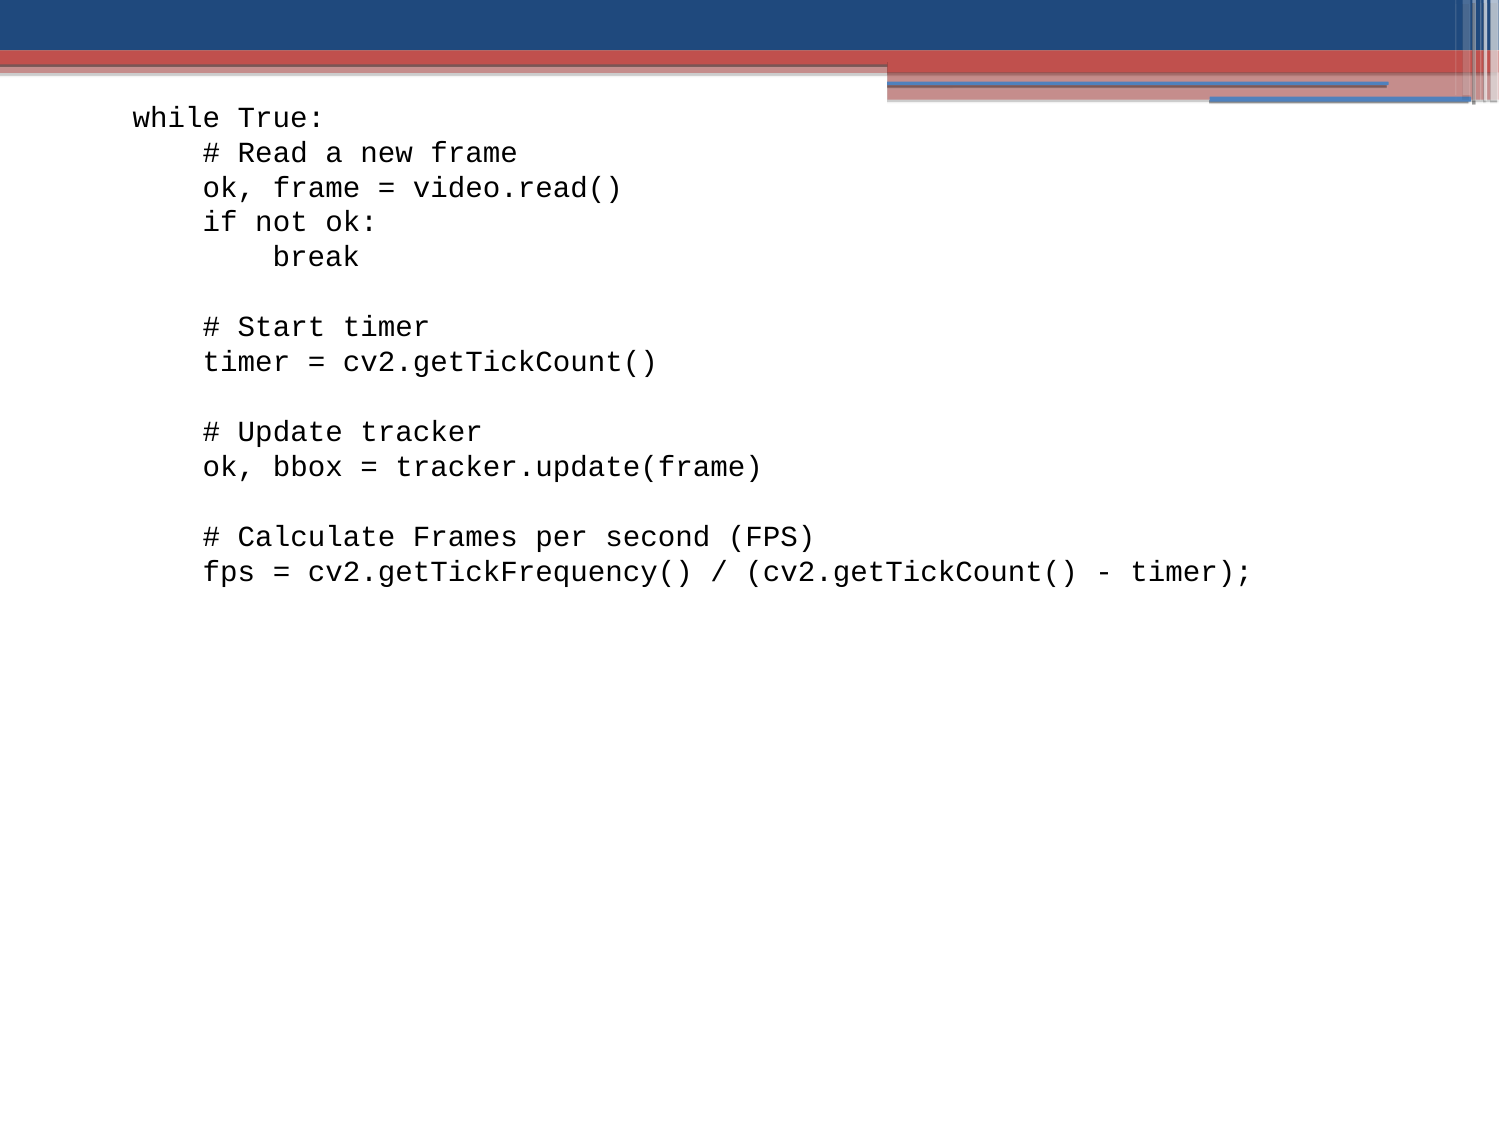

while True:
        # Read a new frame
        ok, frame = video.read()
        if not ok:
            break

        # Start timer
        timer = cv2.getTickCount()

        # Update tracker
        ok, bbox = tracker.update(frame)

        # Calculate Frames per second (FPS)
        fps = cv2.getTickFrequency() / (cv2.getTickCount() - timer);